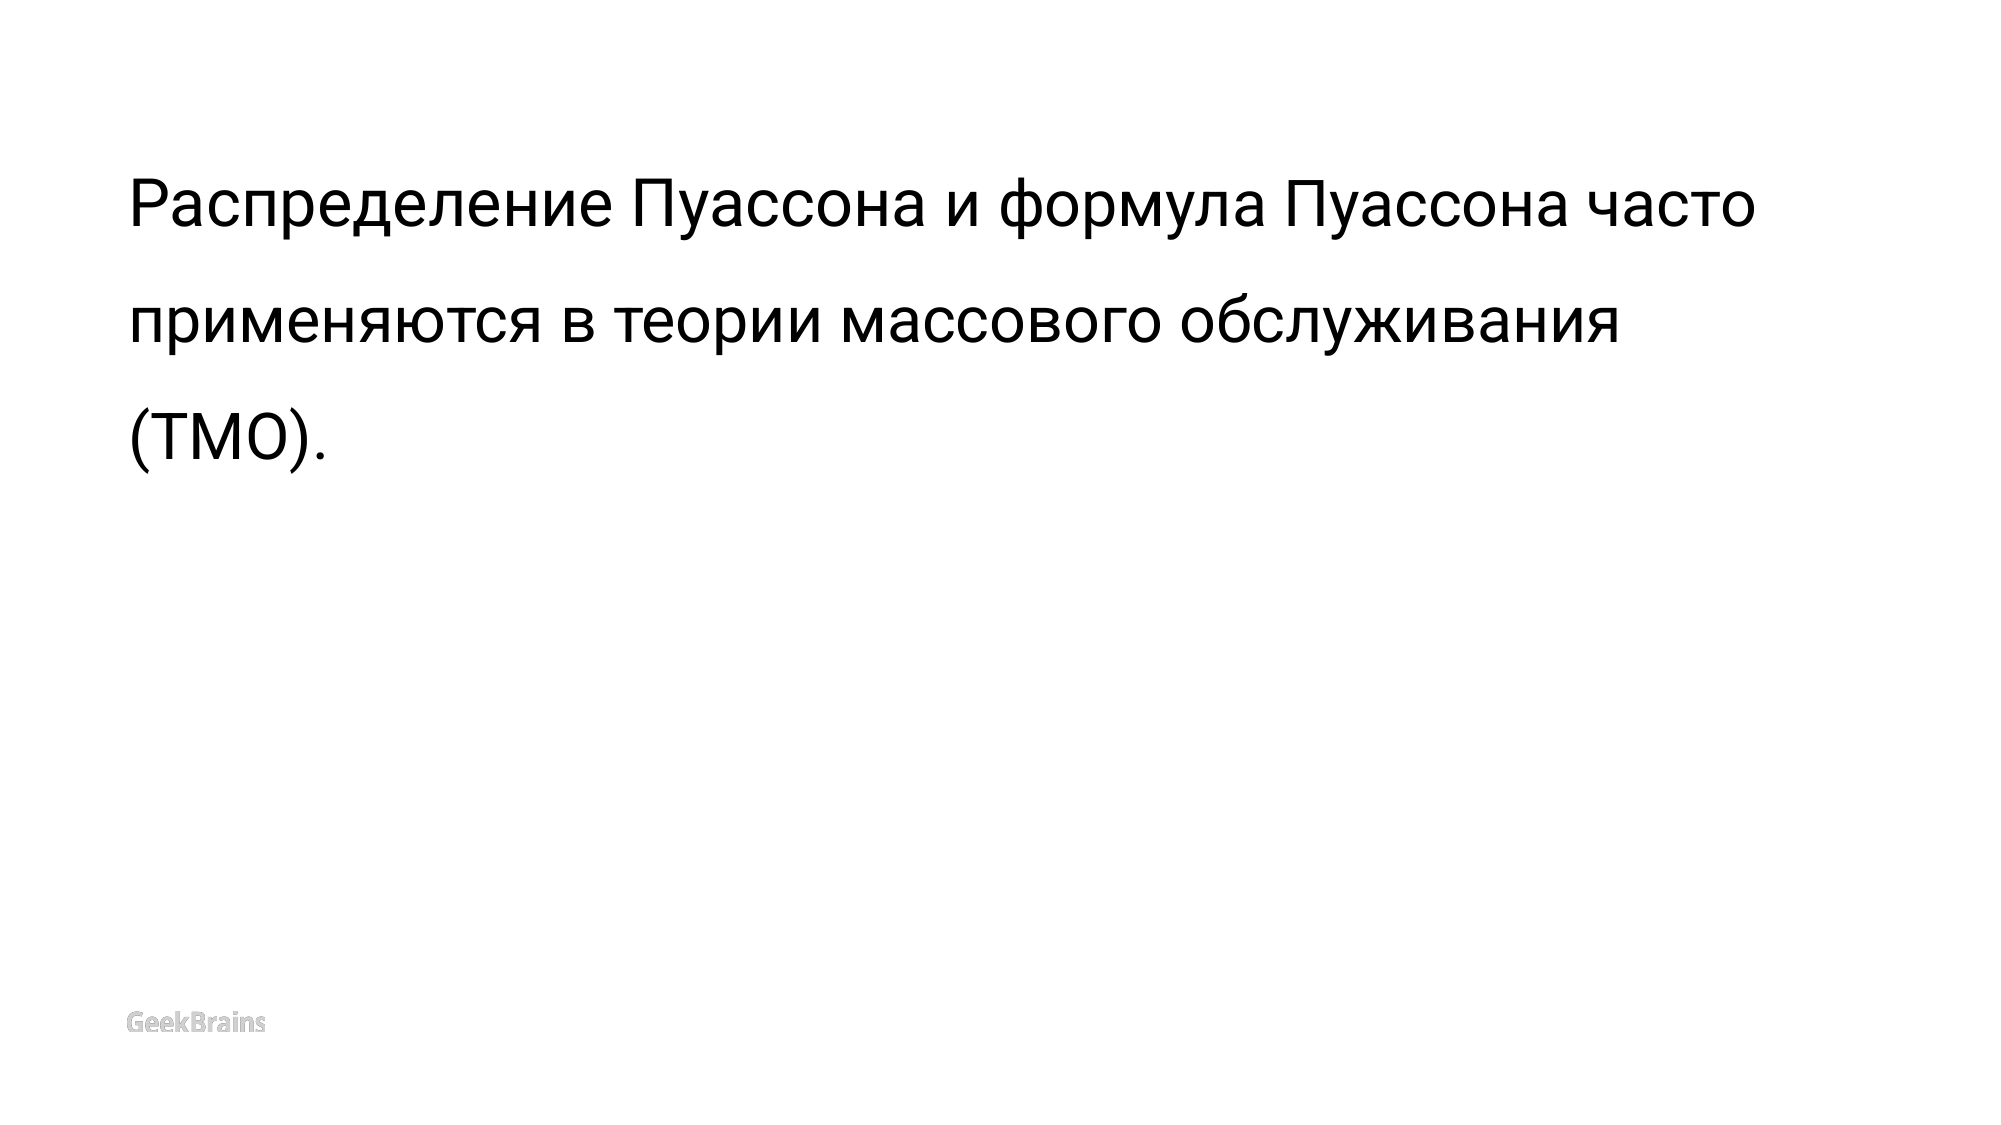

# Распределение Пуассона и формула Пуассона часто применяются в теории массового обслуживания (ТМО).